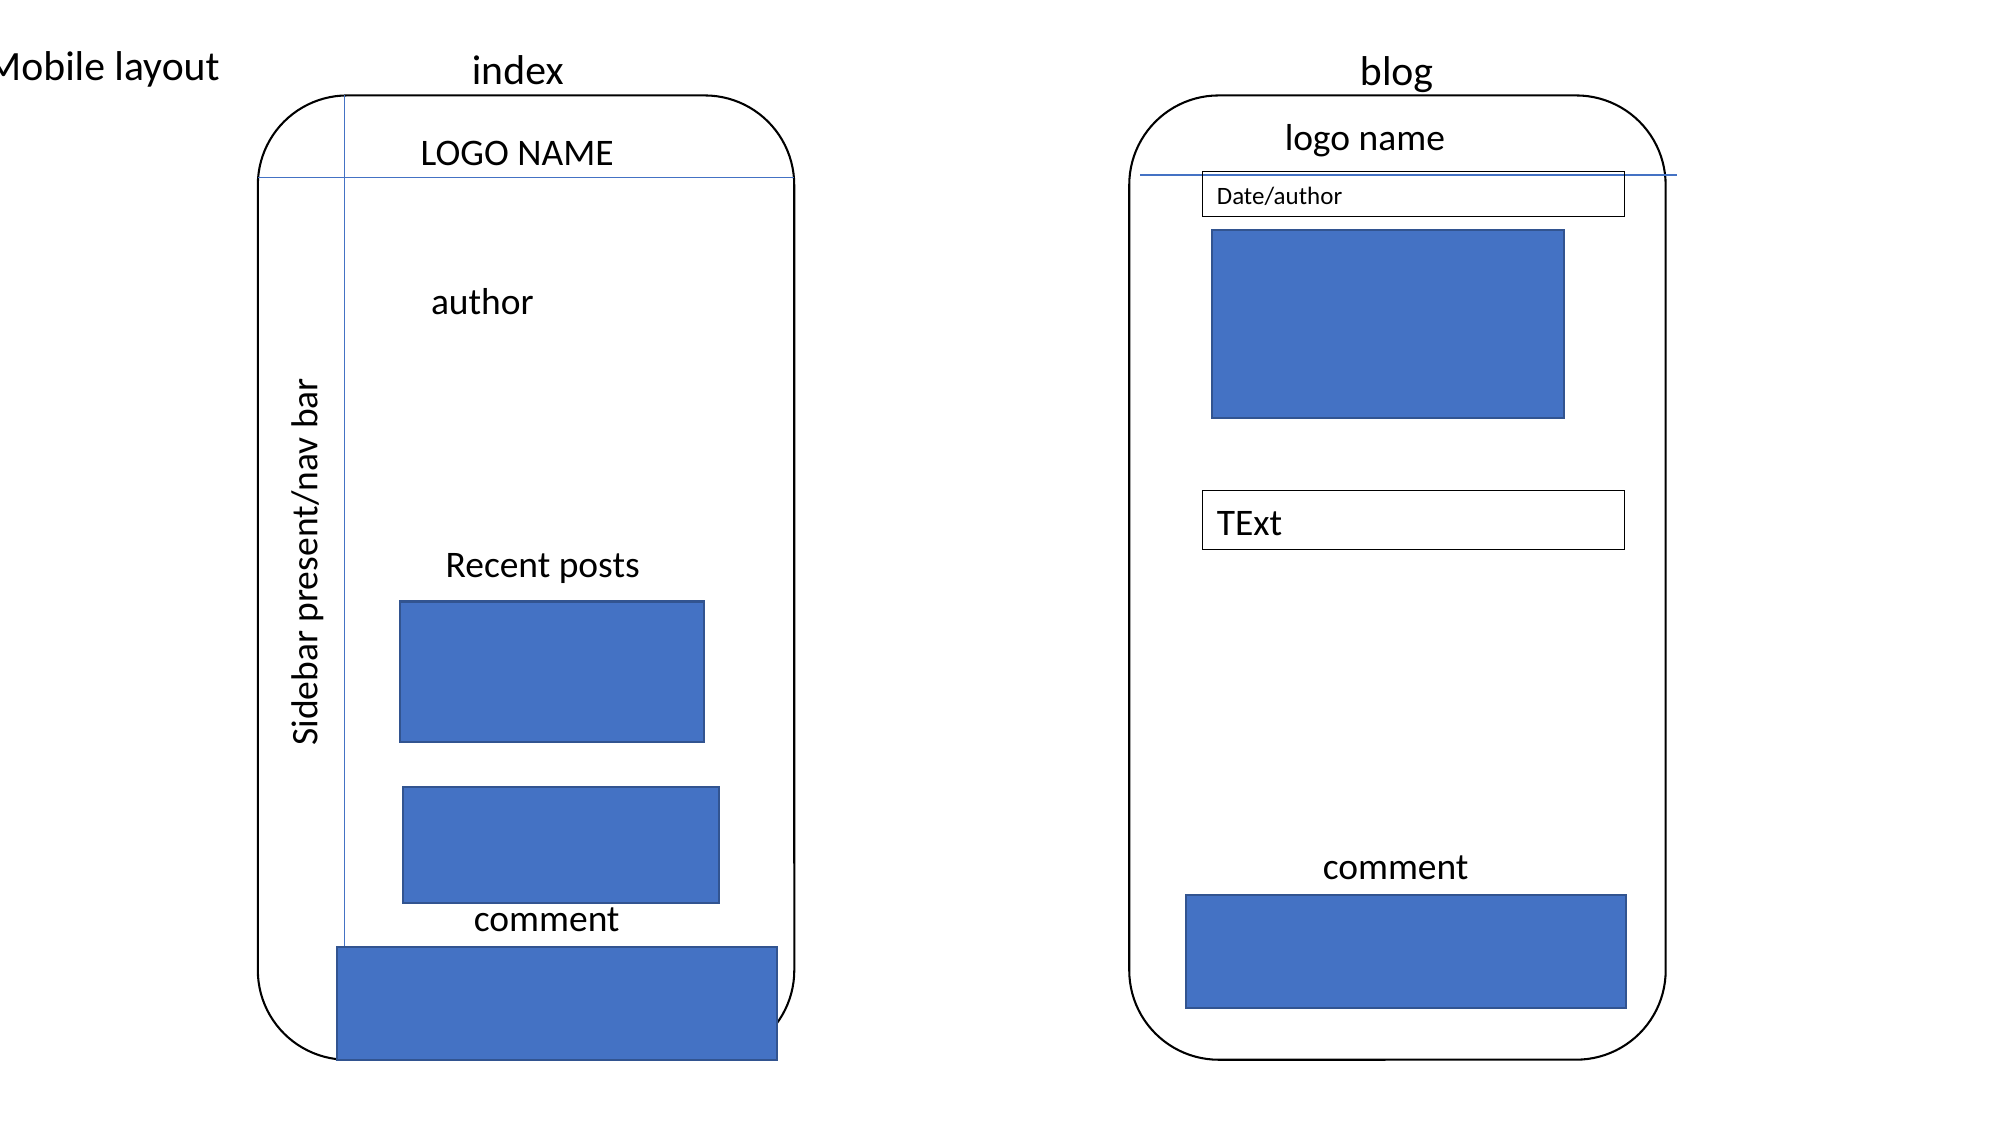

# Mobile layout
index
blog

logo name
LOGO NAME
Date/author

author
TExt
Sidebar present/nav bar
Recent posts

comment
comment